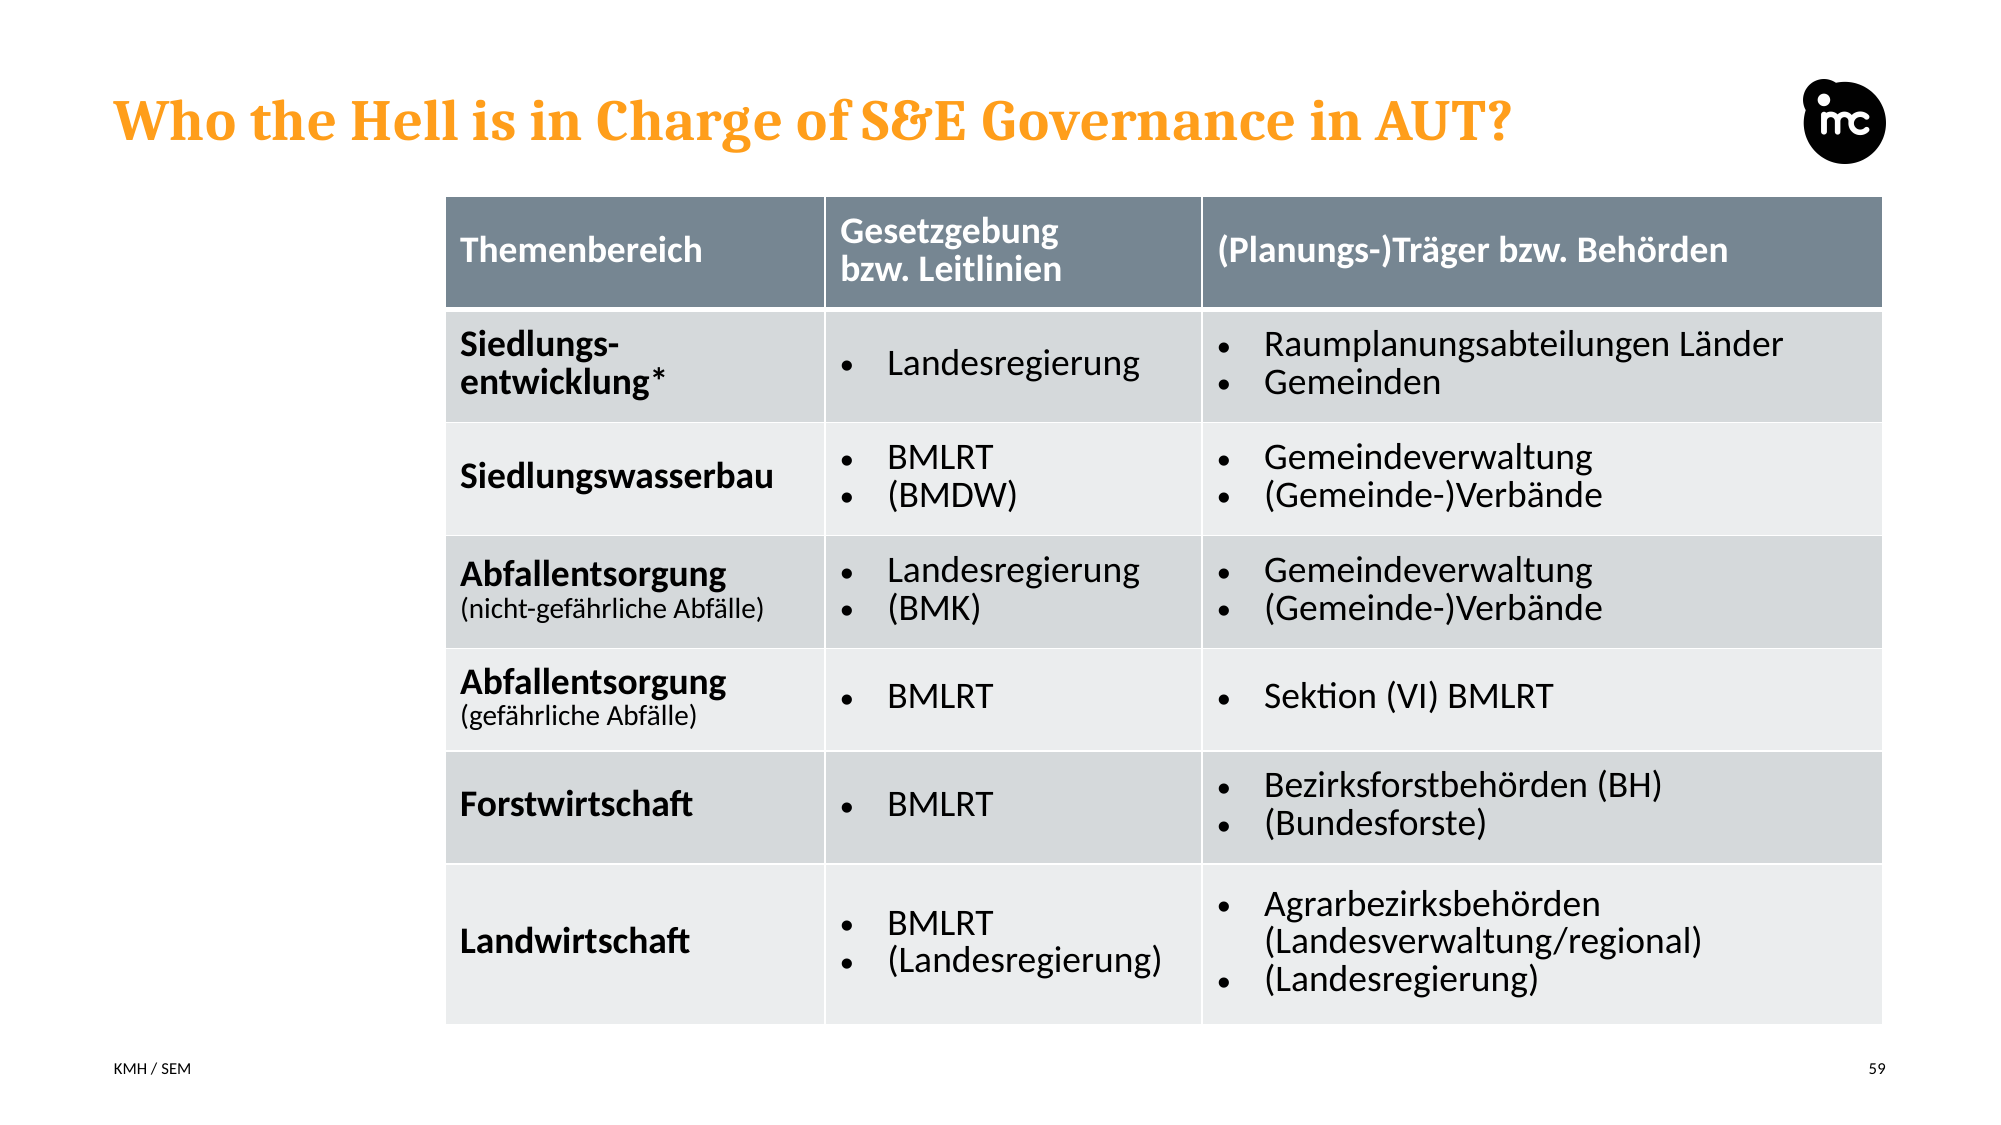

# Who the Hell is in Charge of S&E Governance in AUT?
| Themenbereich | Gesetzgebung bzw. Leitlinien | (Planungs-)Träger bzw. Behörden |
| --- | --- | --- |
| Siedlungs-entwicklung\* | Landesregierung | Raumplanungsabteilungen Länder Gemeinden |
| Siedlungswasserbau | BMLRT (BMDW) | Gemeindeverwaltung (Gemeinde-)Verbände |
| Abfallentsorgung (nicht-gefährliche Abfälle) | Landesregierung (BMK) | Gemeindeverwaltung (Gemeinde-)Verbände |
| Abfallentsorgung (gefährliche Abfälle) | BMLRT | Sektion (VI) BMLRT |
| Forstwirtschaft | BMLRT | Bezirksforstbehörden (BH) (Bundesforste) |
| Landwirtschaft | BMLRT (Landesregierung) | Agrarbezirksbehörden (Landesverwaltung/regional) (Landesregierung) |
KMH / SEM

59